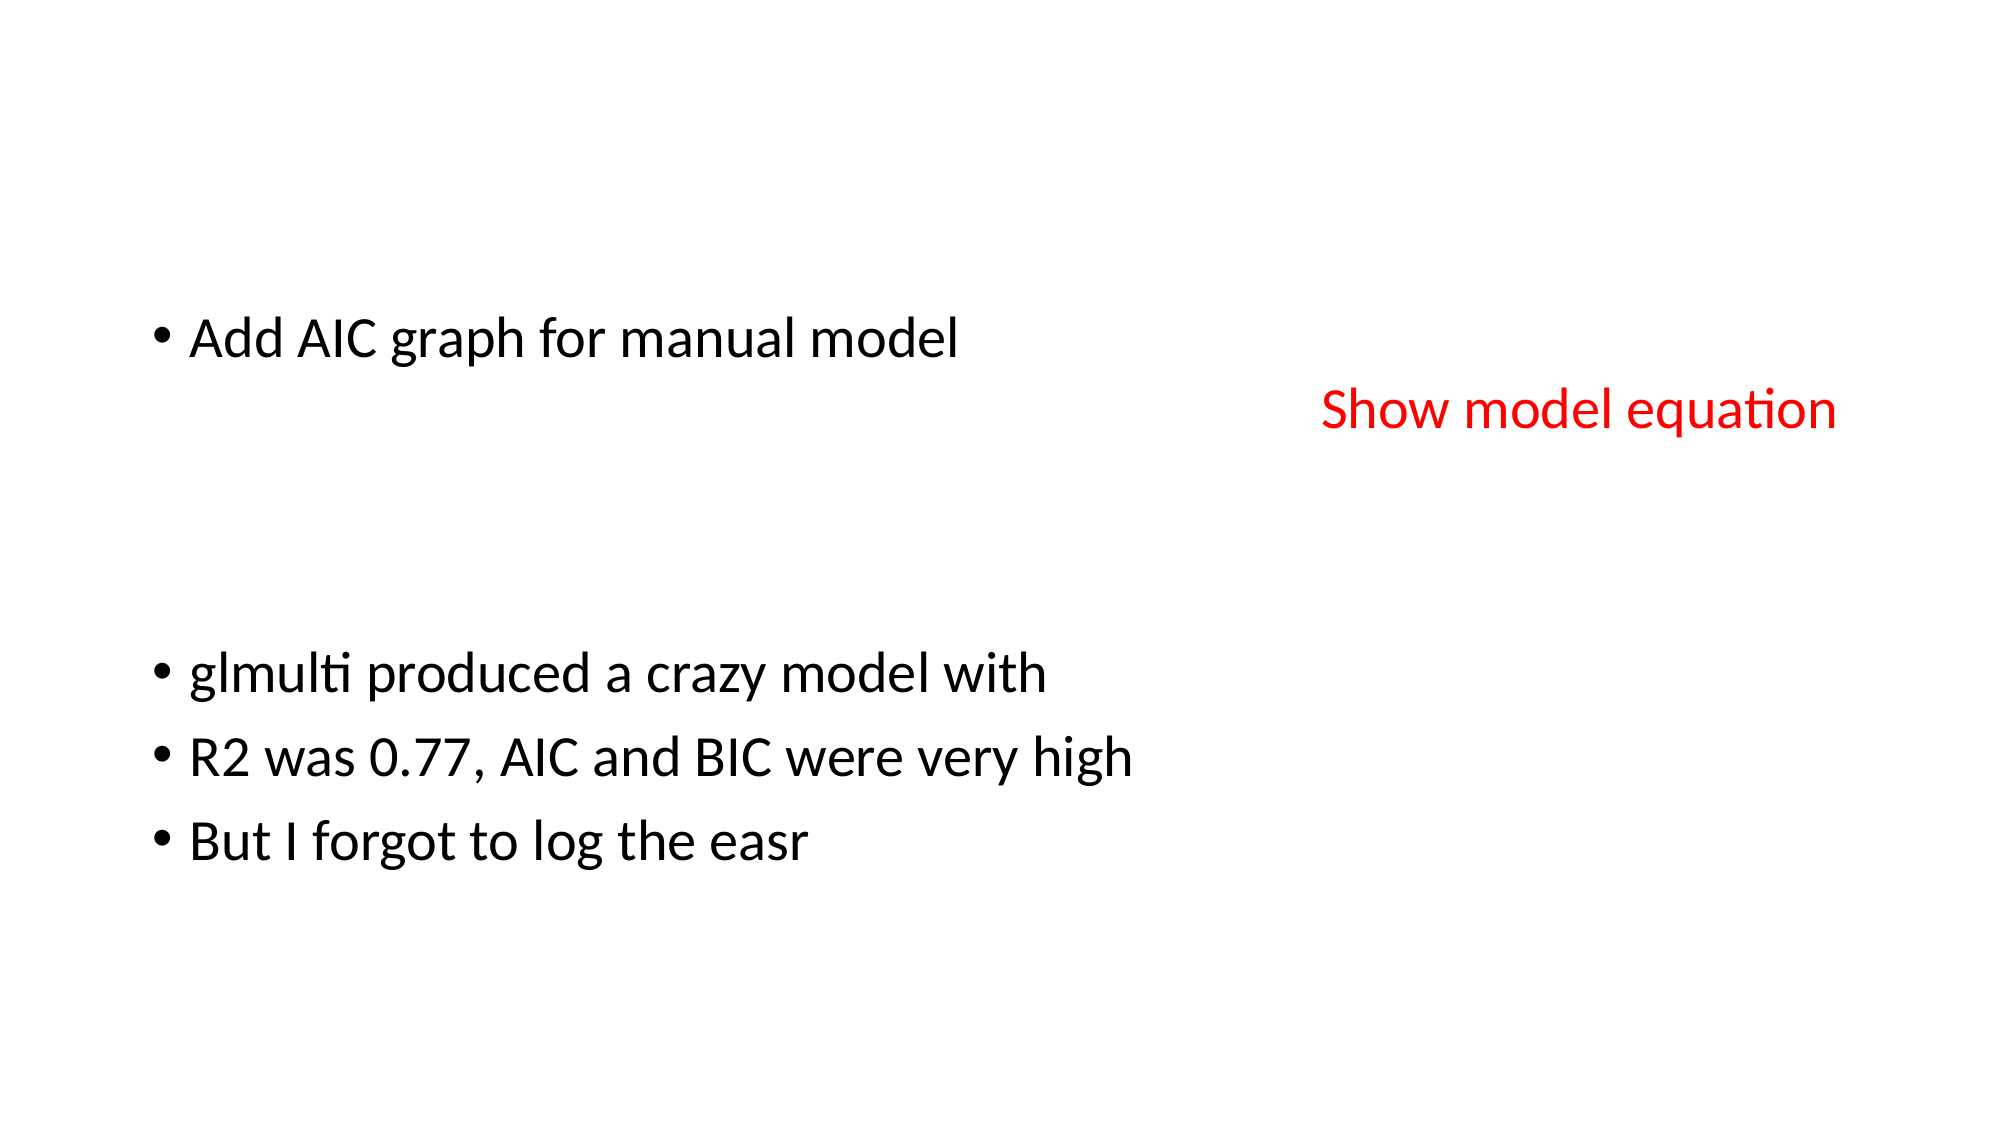

#
Add AIC graph for manual model

glmulti produced a crazy model with
R2 was 0.77, AIC and BIC were very high
But I forgot to log the easr
Show model equation